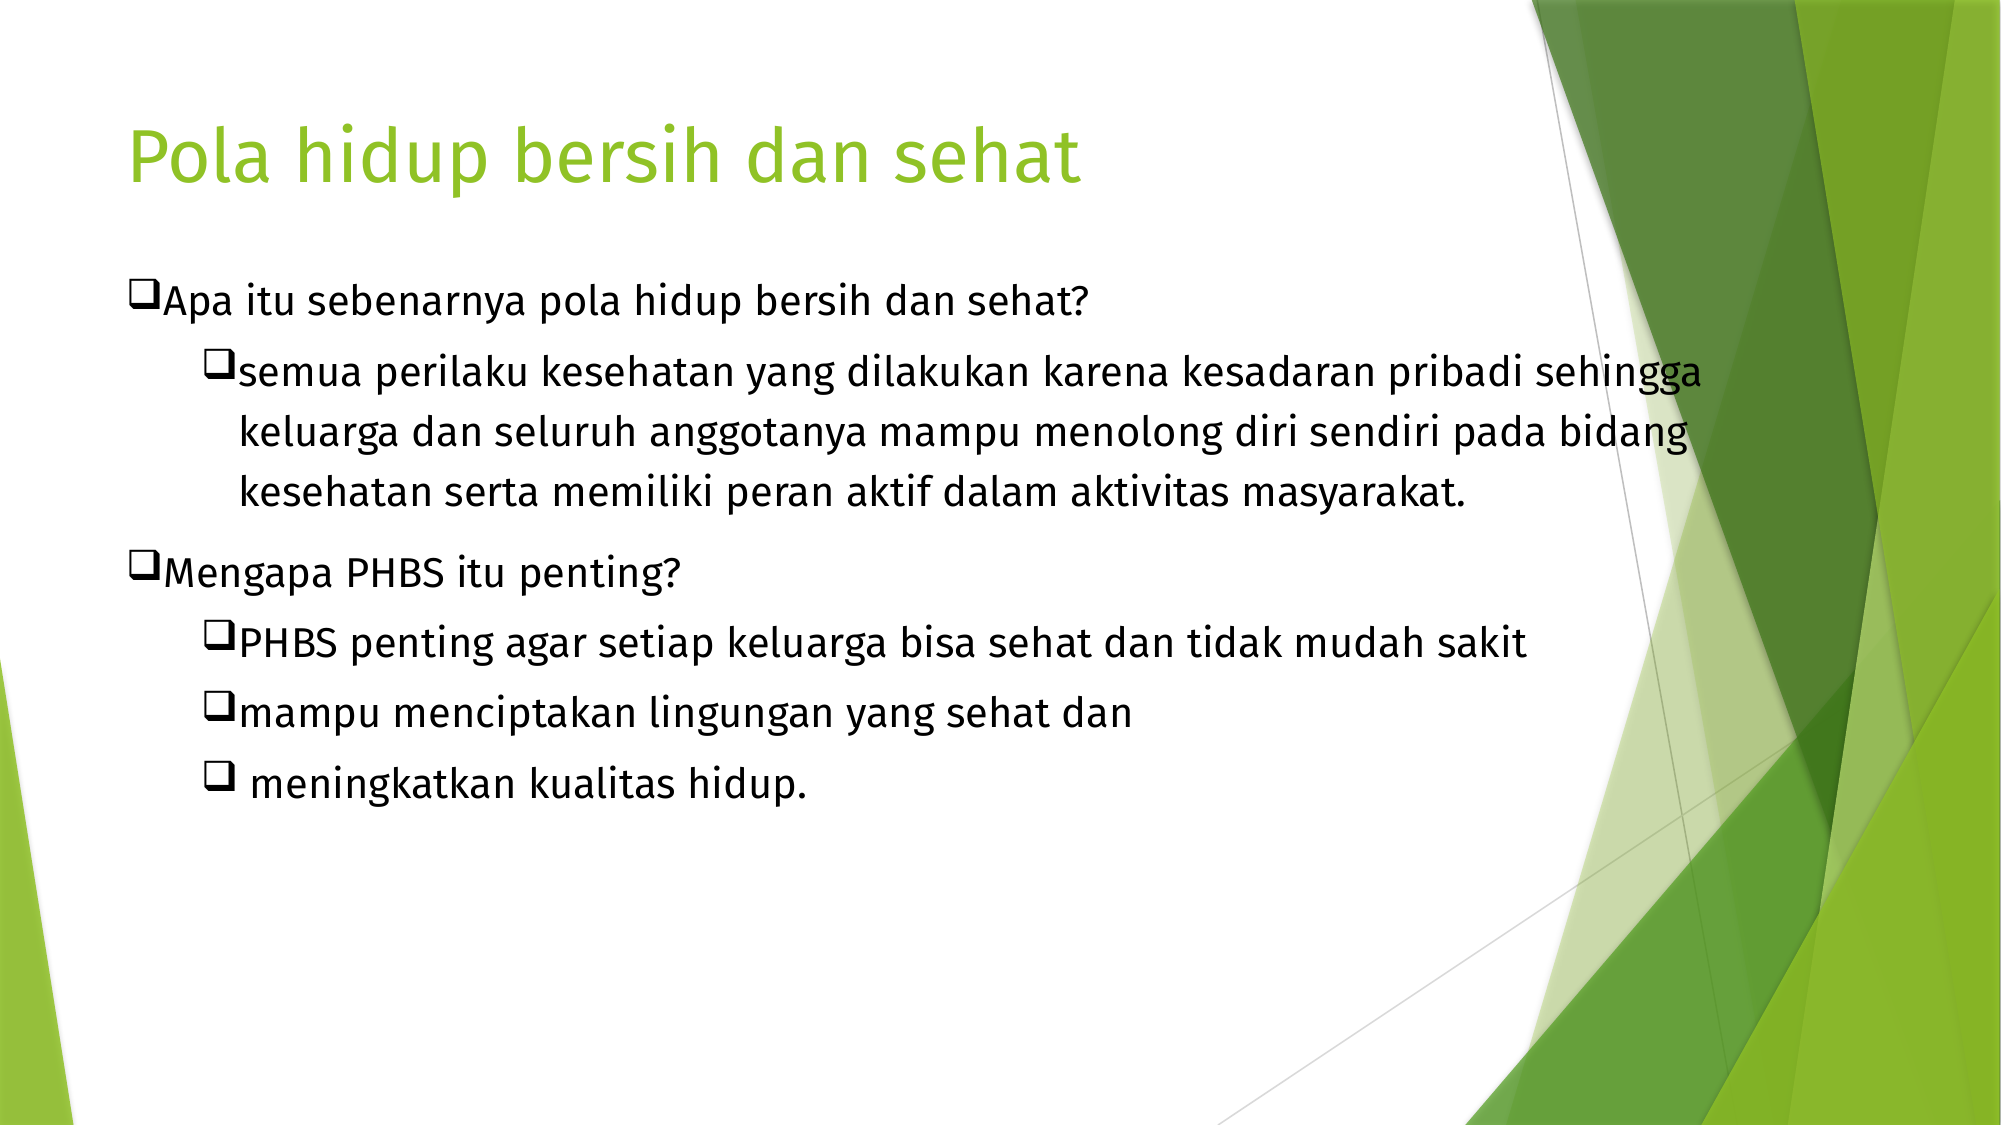

# Pola hidup bersih dan sehat
Apa itu sebenarnya pola hidup bersih dan sehat?
semua perilaku kesehatan yang dilakukan karena kesadaran pribadi sehingga keluarga dan seluruh anggotanya mampu menolong diri sendiri pada bidang kesehatan serta memiliki peran aktif dalam aktivitas masyarakat.
Mengapa PHBS itu penting?
PHBS penting agar setiap keluarga bisa sehat dan tidak mudah sakit
mampu menciptakan lingungan yang sehat dan
 meningkatkan kualitas hidup.